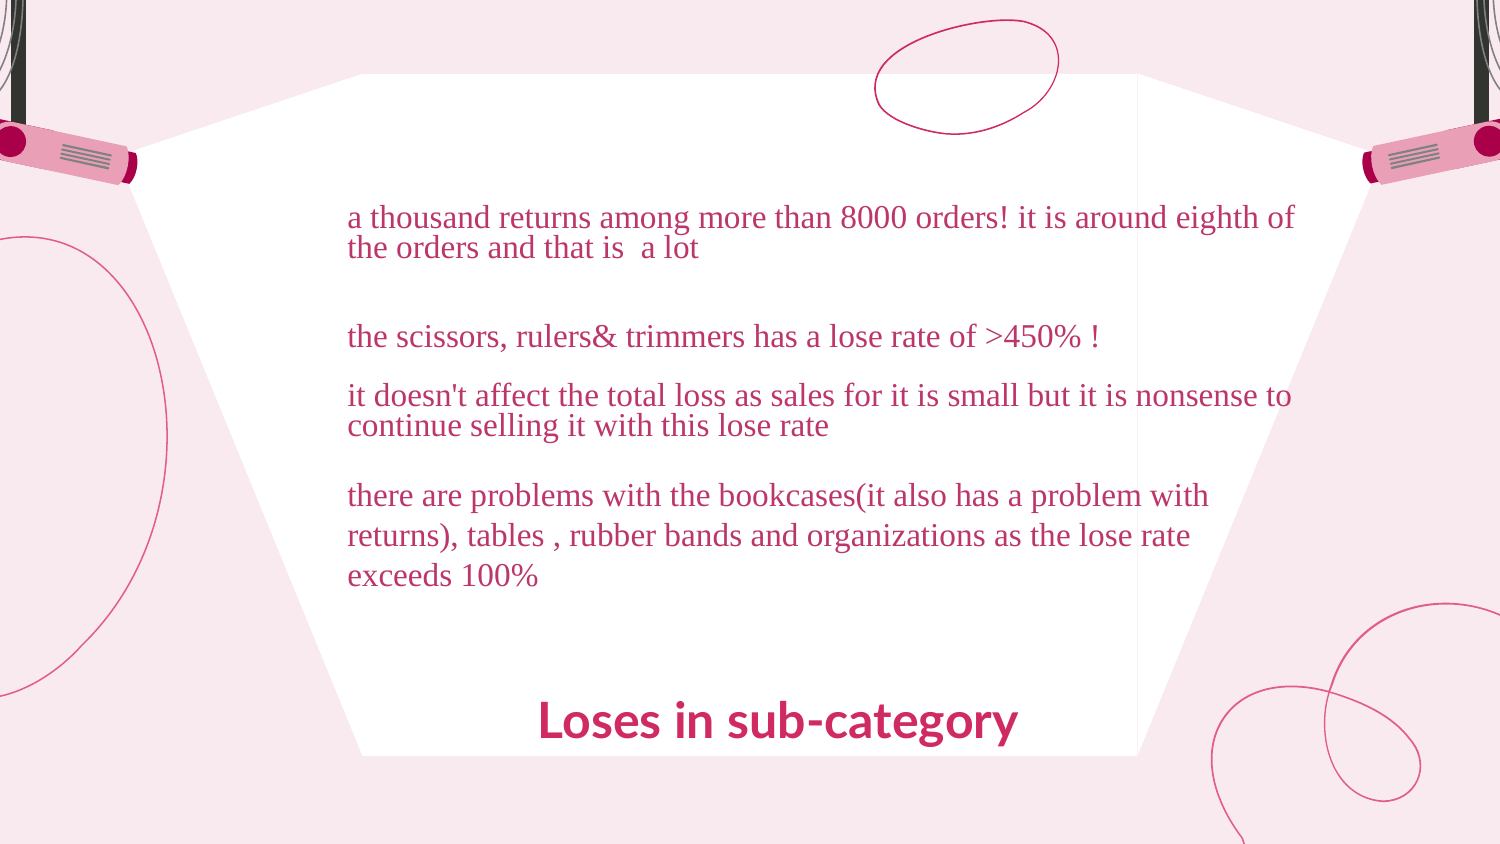

a thousand returns among more than 8000 orders! it is around eighth of the orders and that is  a lot

the scissors, rulers& trimmers has a lose rate of >450% !

it doesn't affect the total loss as sales for it is small but it is nonsense to continue selling it with this lose rate

there are problems with the bookcases(it also has a problem with returns), tables , rubber bands and organizations as the lose rate exceeds 100%
# Loses in sub-category